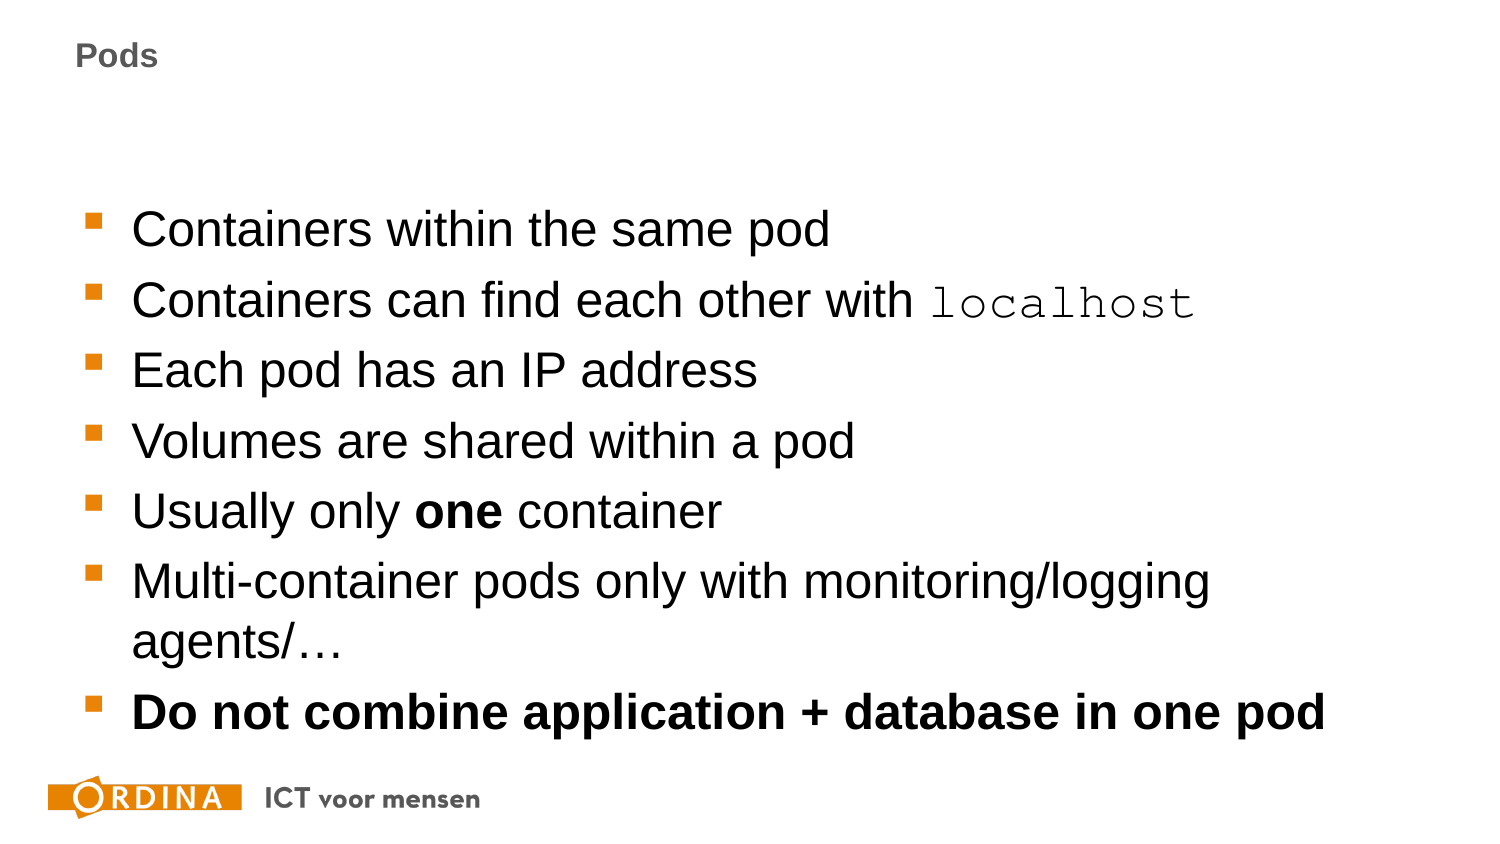

# Pods
Containers within the same pod
Containers can find each other with localhost
Each pod has an IP address
Volumes are shared within a pod
Usually only one container
Multi-container pods only with monitoring/logging agents/…
Do not combine application + database in one pod
7